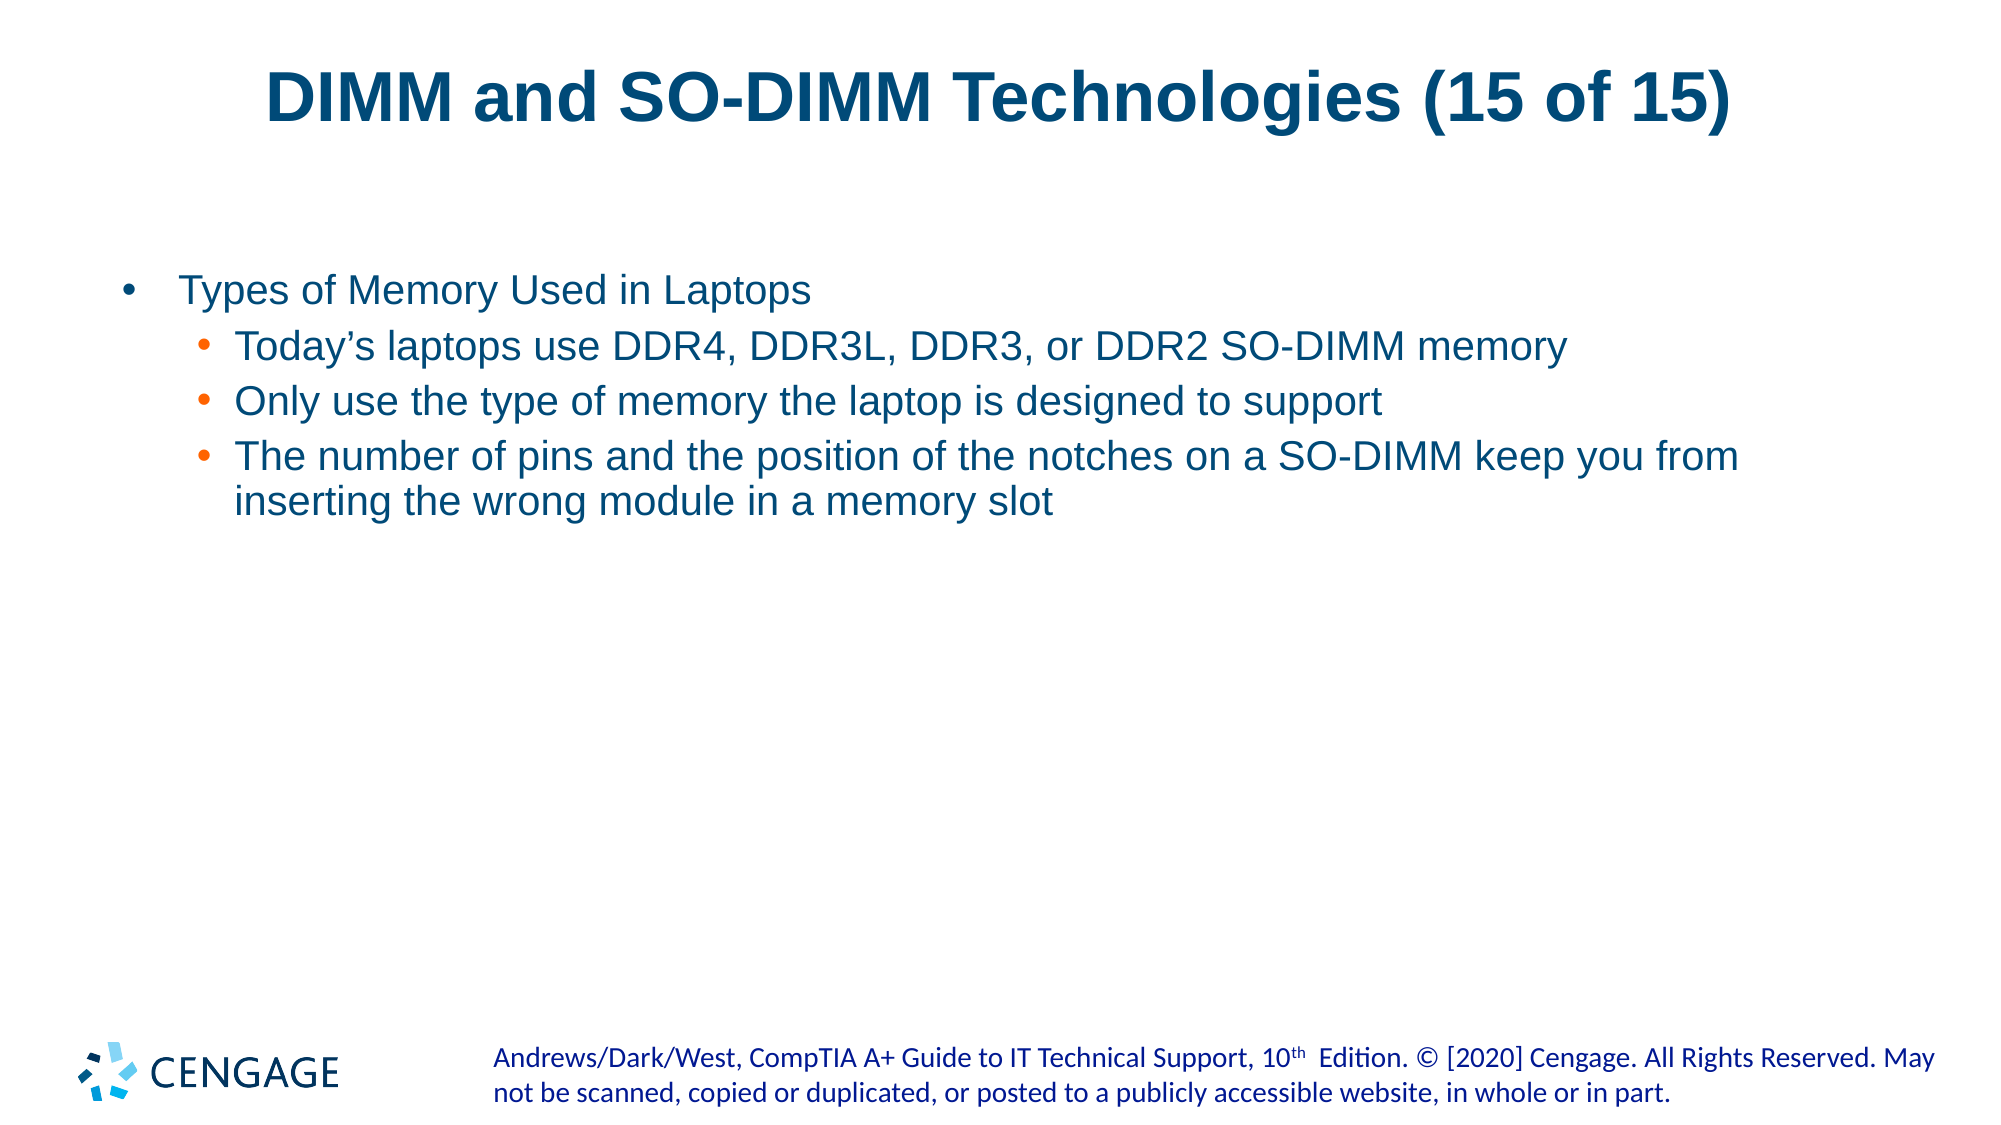

# DIMM and SO-DIMM Technologies (15 of 15)
Types of Memory Used in Laptops
Today’s laptops use DDR4, DDR3L, DDR3, or DDR2 SO-DIMM memory
Only use the type of memory the laptop is designed to support
The number of pins and the position of the notches on a SO-DIMM keep you from inserting the wrong module in a memory slot